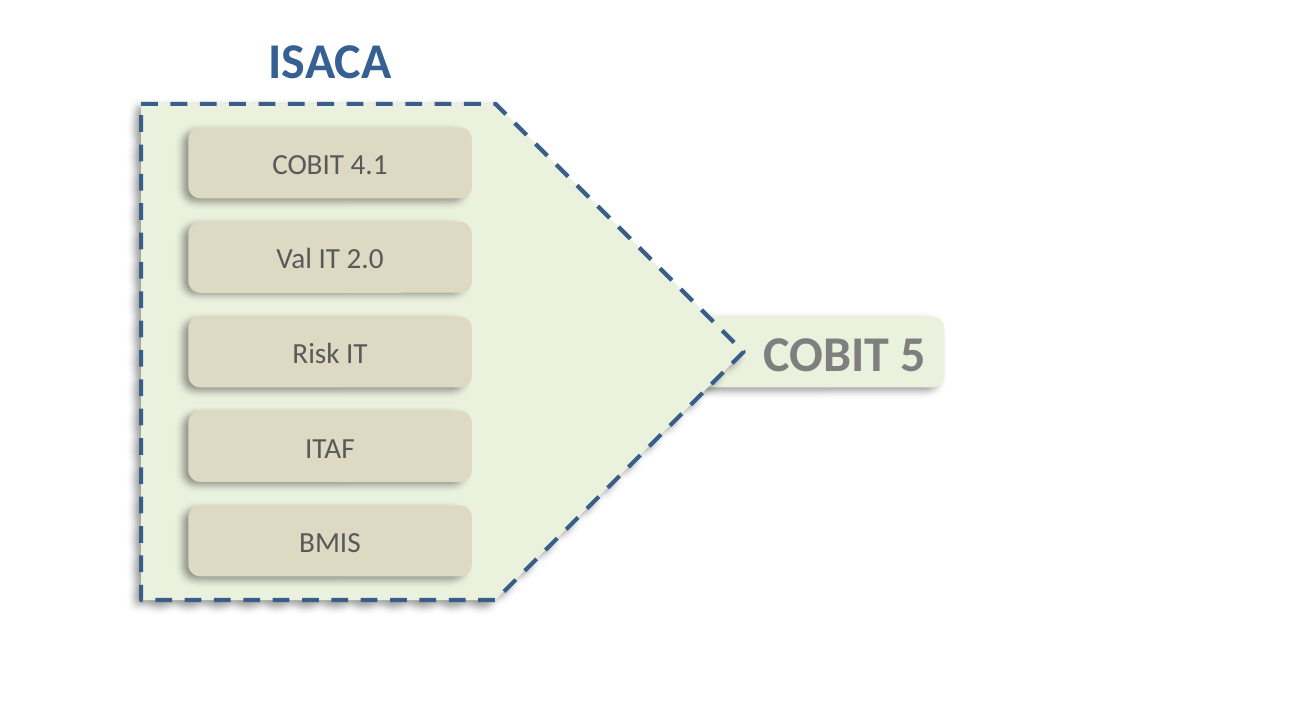

ISACA

COBIT 4.1
Val IT 2.0
Risk IT
COBIT 5
ITAF
BMIS